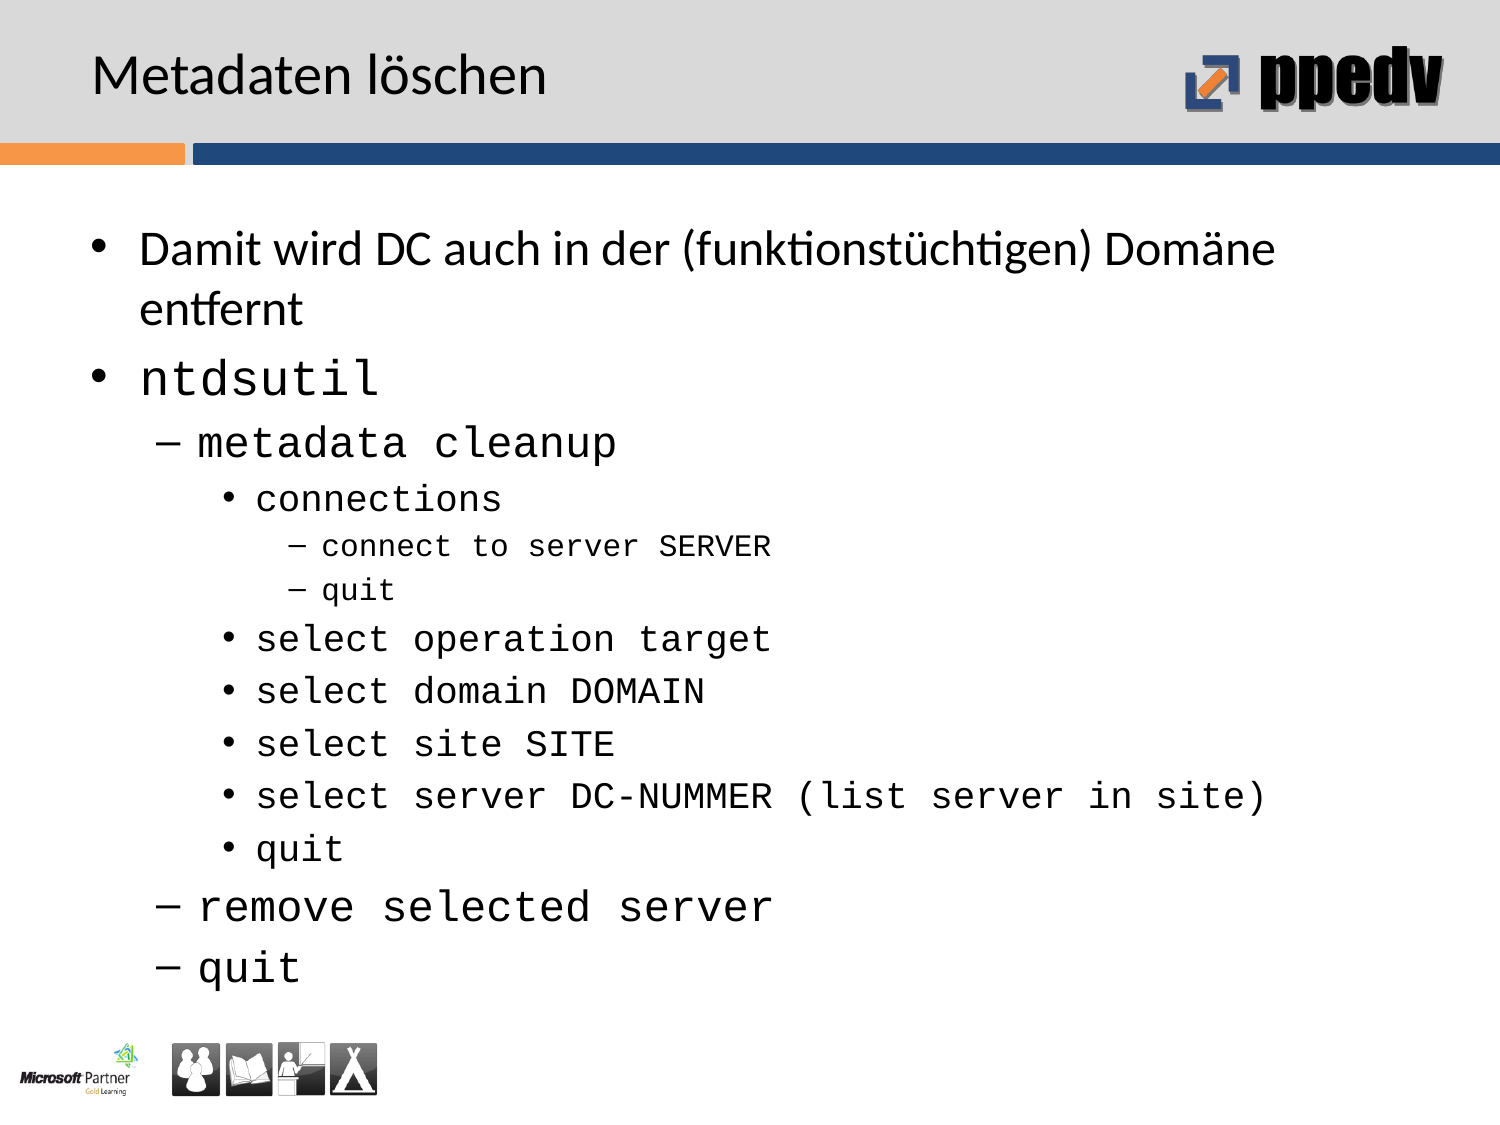

# Metadaten löschen
Damit wird DC auch in der (funktionstüchtigen) Domäne entfernt
ntdsutil
metadata cleanup
connections
connect to server SERVER
quit
select operation target
select domain DOMAIN
select site SITE
select server DC-NUMMER (list server in site)
quit
remove selected server
quit